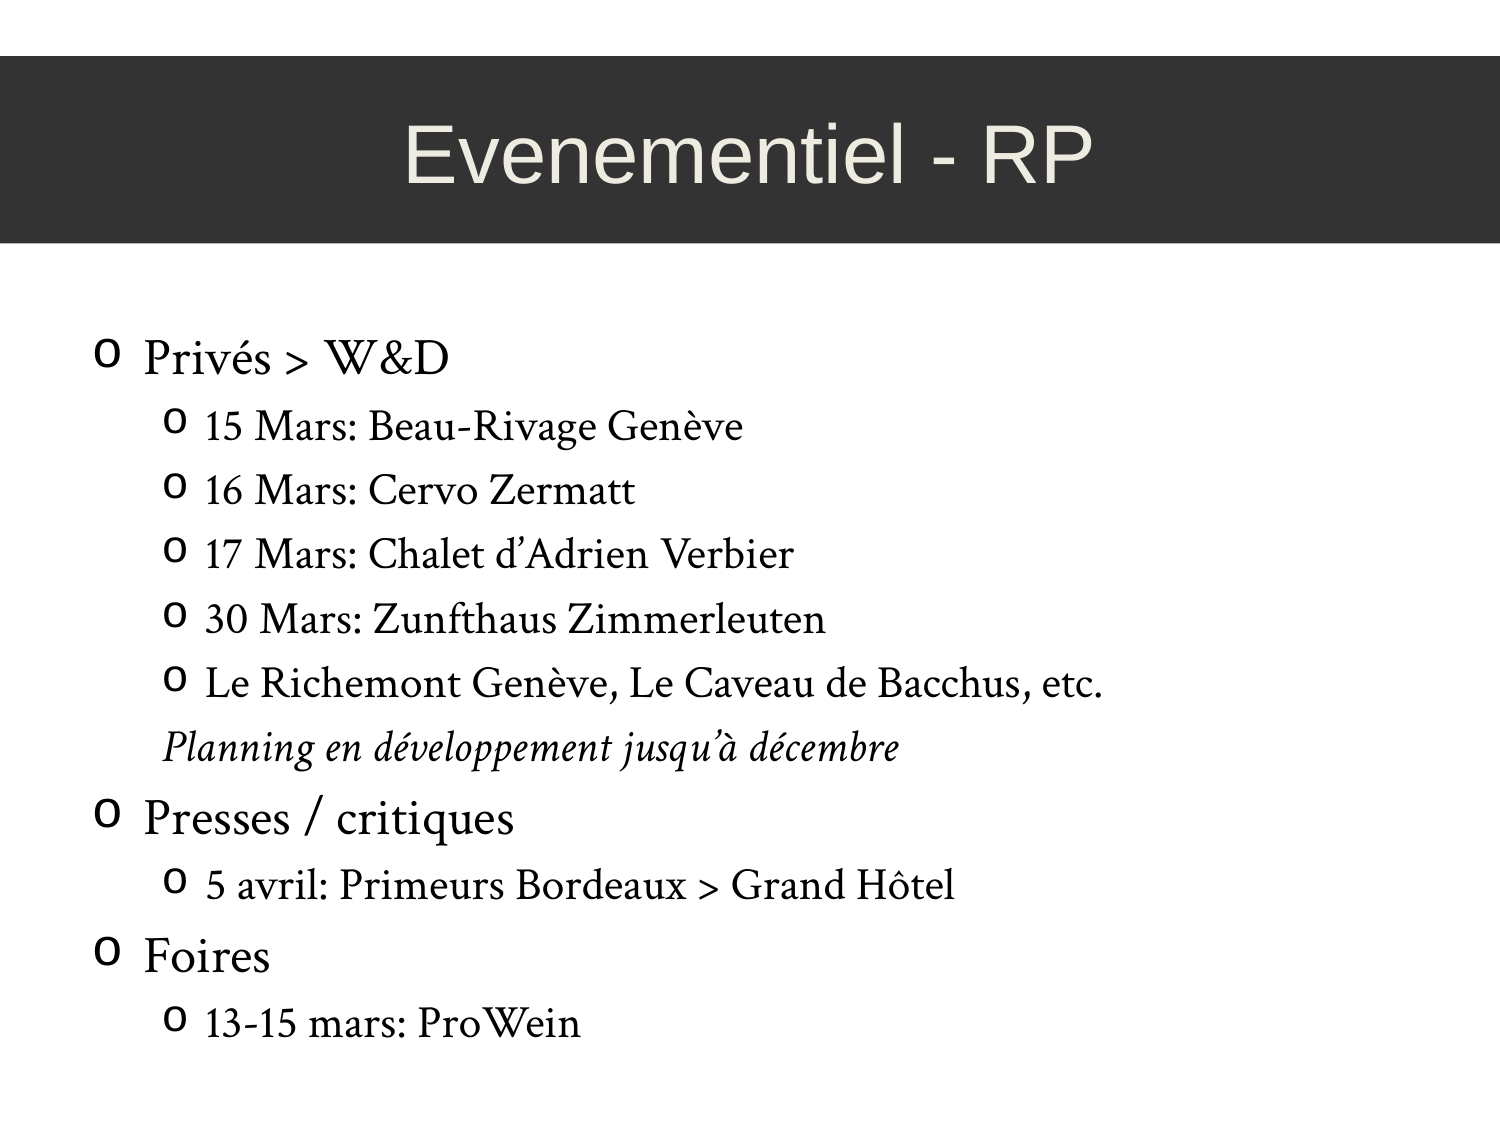

# Evenementiel - RP
Privés > W&D
15 Mars: Beau-Rivage Genève
16 Mars: Cervo Zermatt
17 Mars: Chalet d’Adrien Verbier
30 Mars: Zunfthaus Zimmerleuten
Le Richemont Genève, Le Caveau de Bacchus, etc.
Planning en développement jusqu’à décembre
Presses / critiques
5 avril: Primeurs Bordeaux > Grand Hôtel
Foires
13-15 mars: ProWein